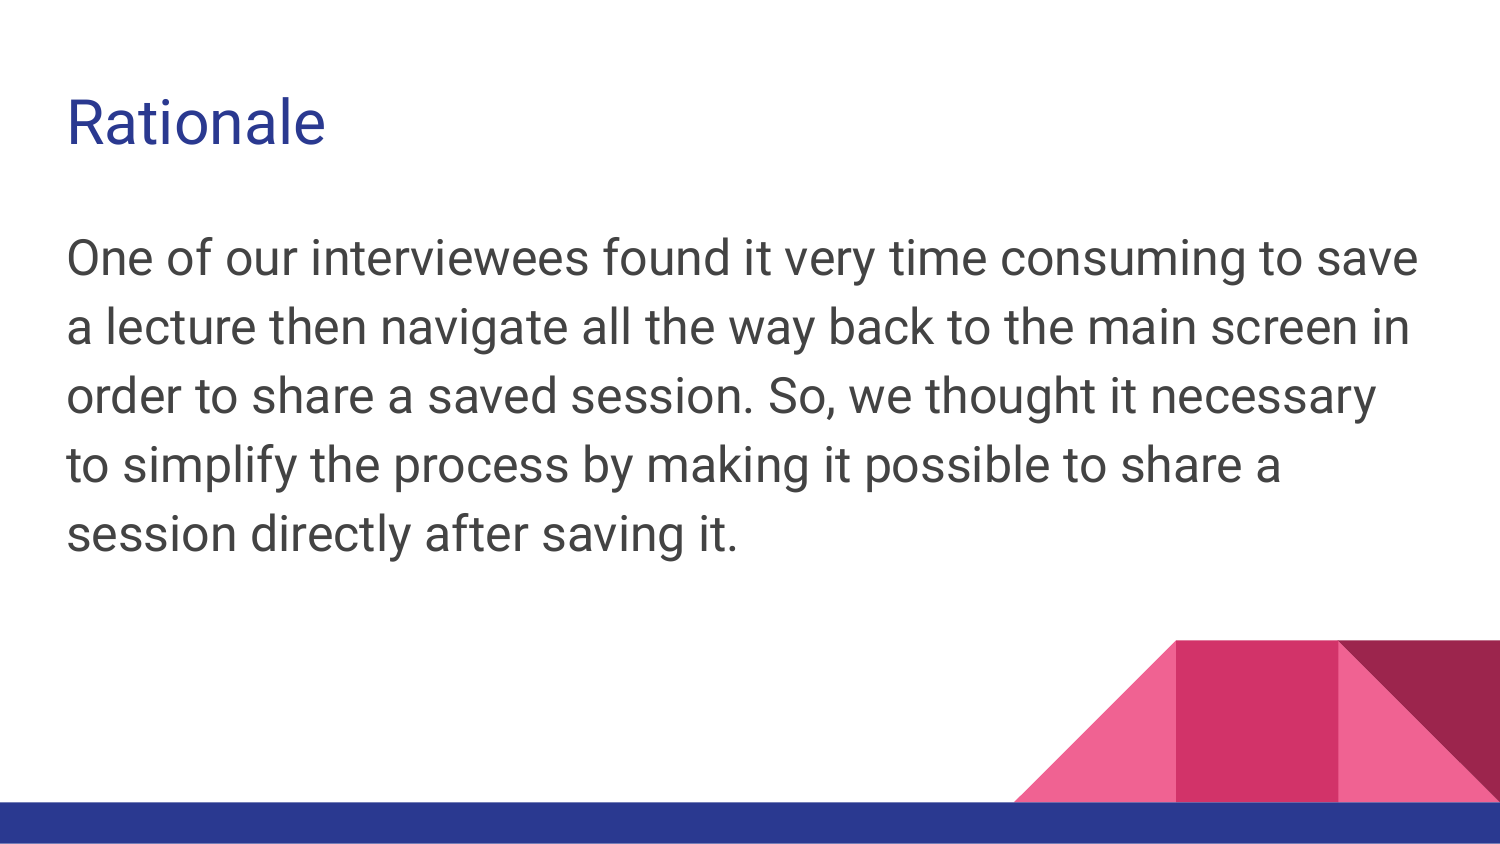

# Rationale
One of our interviewees found it very time consuming to save a lecture then navigate all the way back to the main screen in order to share a saved session. So, we thought it necessary to simplify the process by making it possible to share a session directly after saving it.